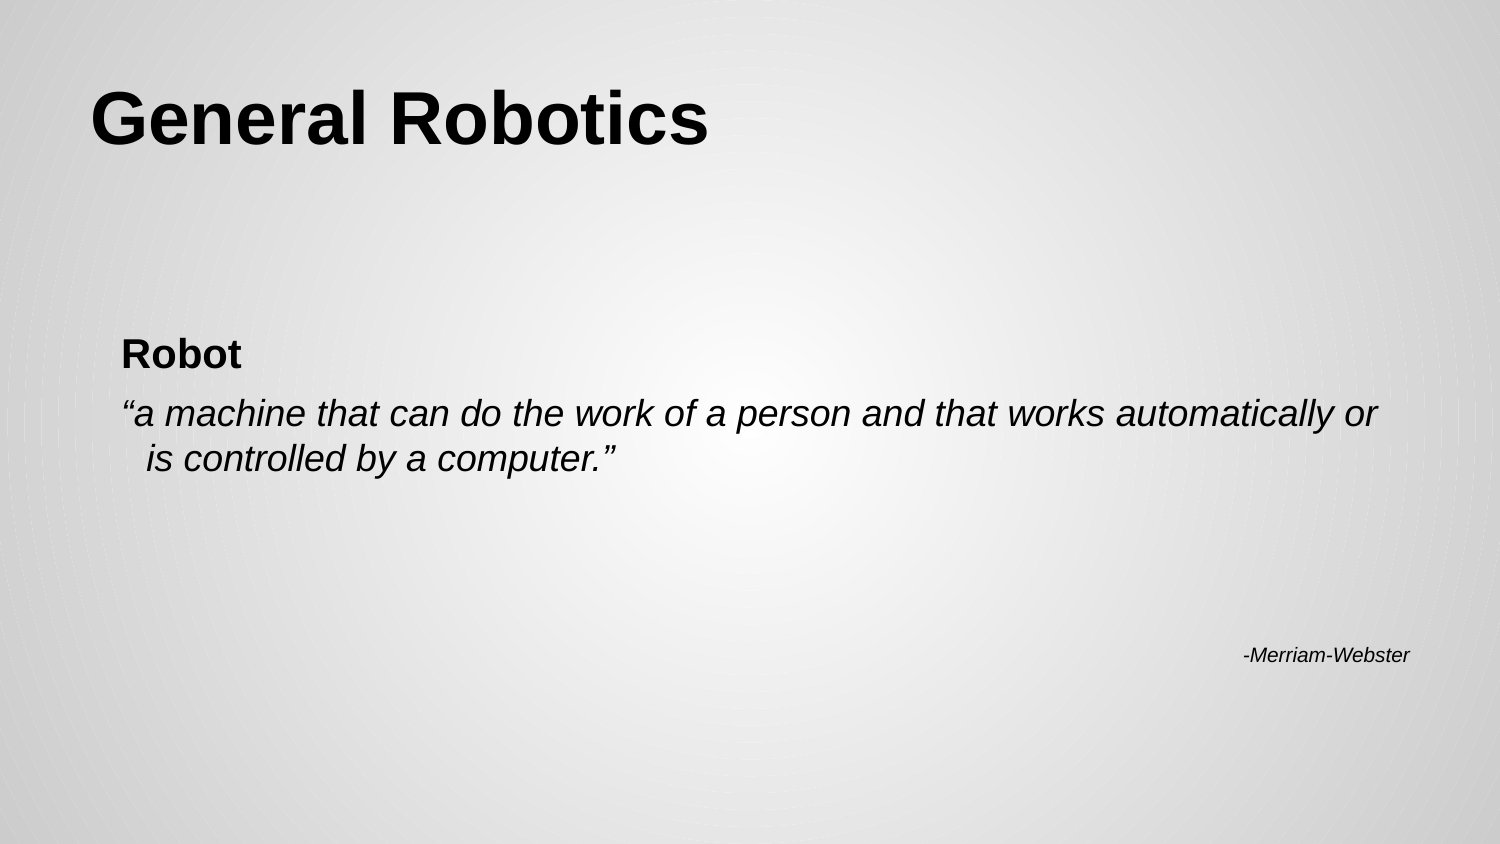

# General Robotics

Robot
“a machine that can do the work of a person and that works automatically or is controlled by a computer.”

-Merriam-Webster